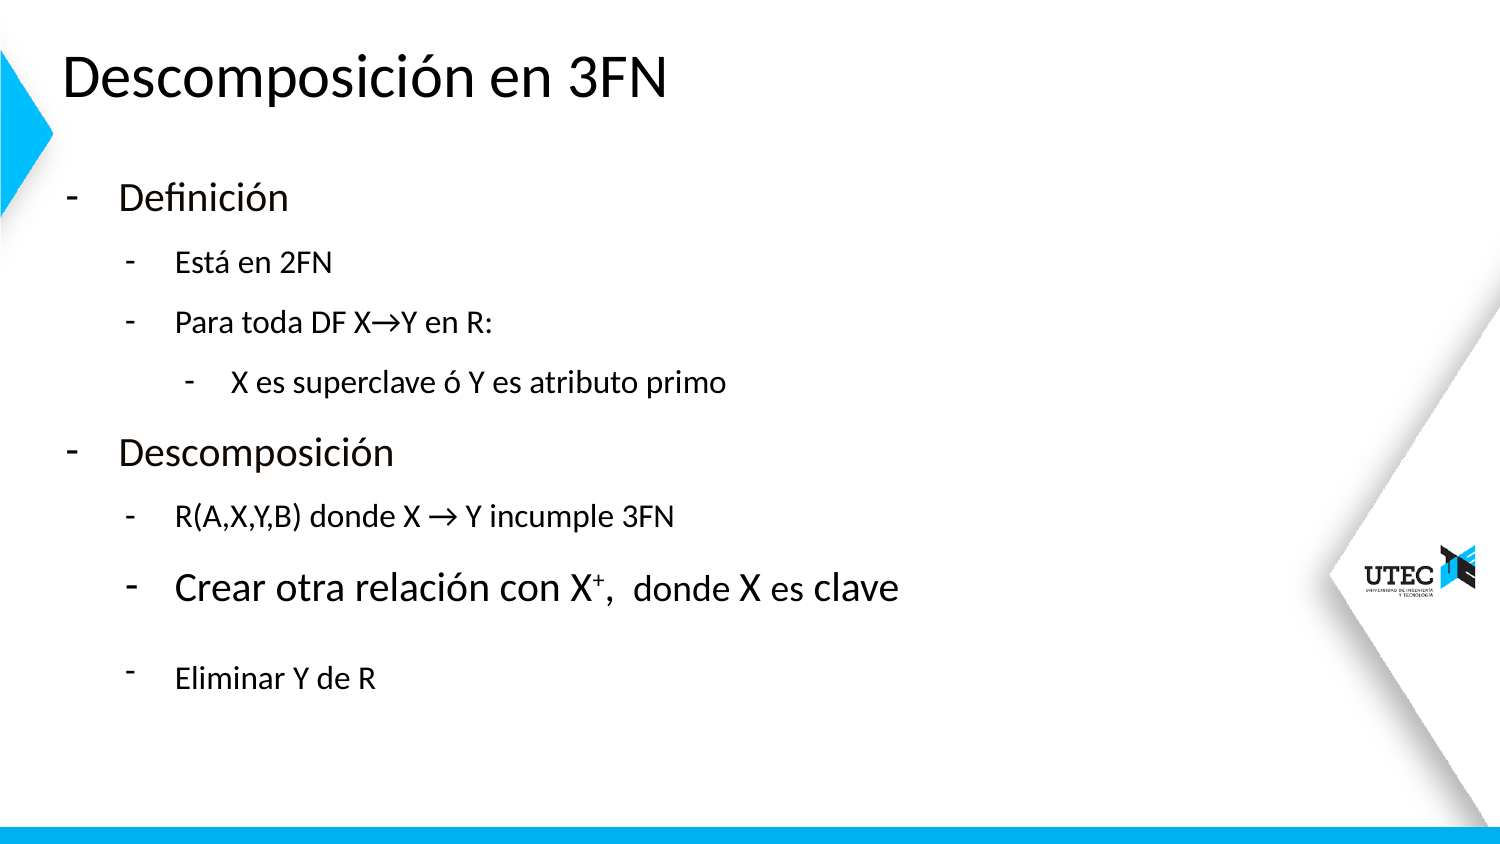

# Descomposición en 3FN
Definición
Está en 2FN
Para toda DF X→Y en R:
X es superclave ó Y es atributo primo
Descomposición
R(A,X,Y,B) donde X → Y incumple 3FN
Crear otra relación con X+,  donde X es clave
Eliminar Y de R